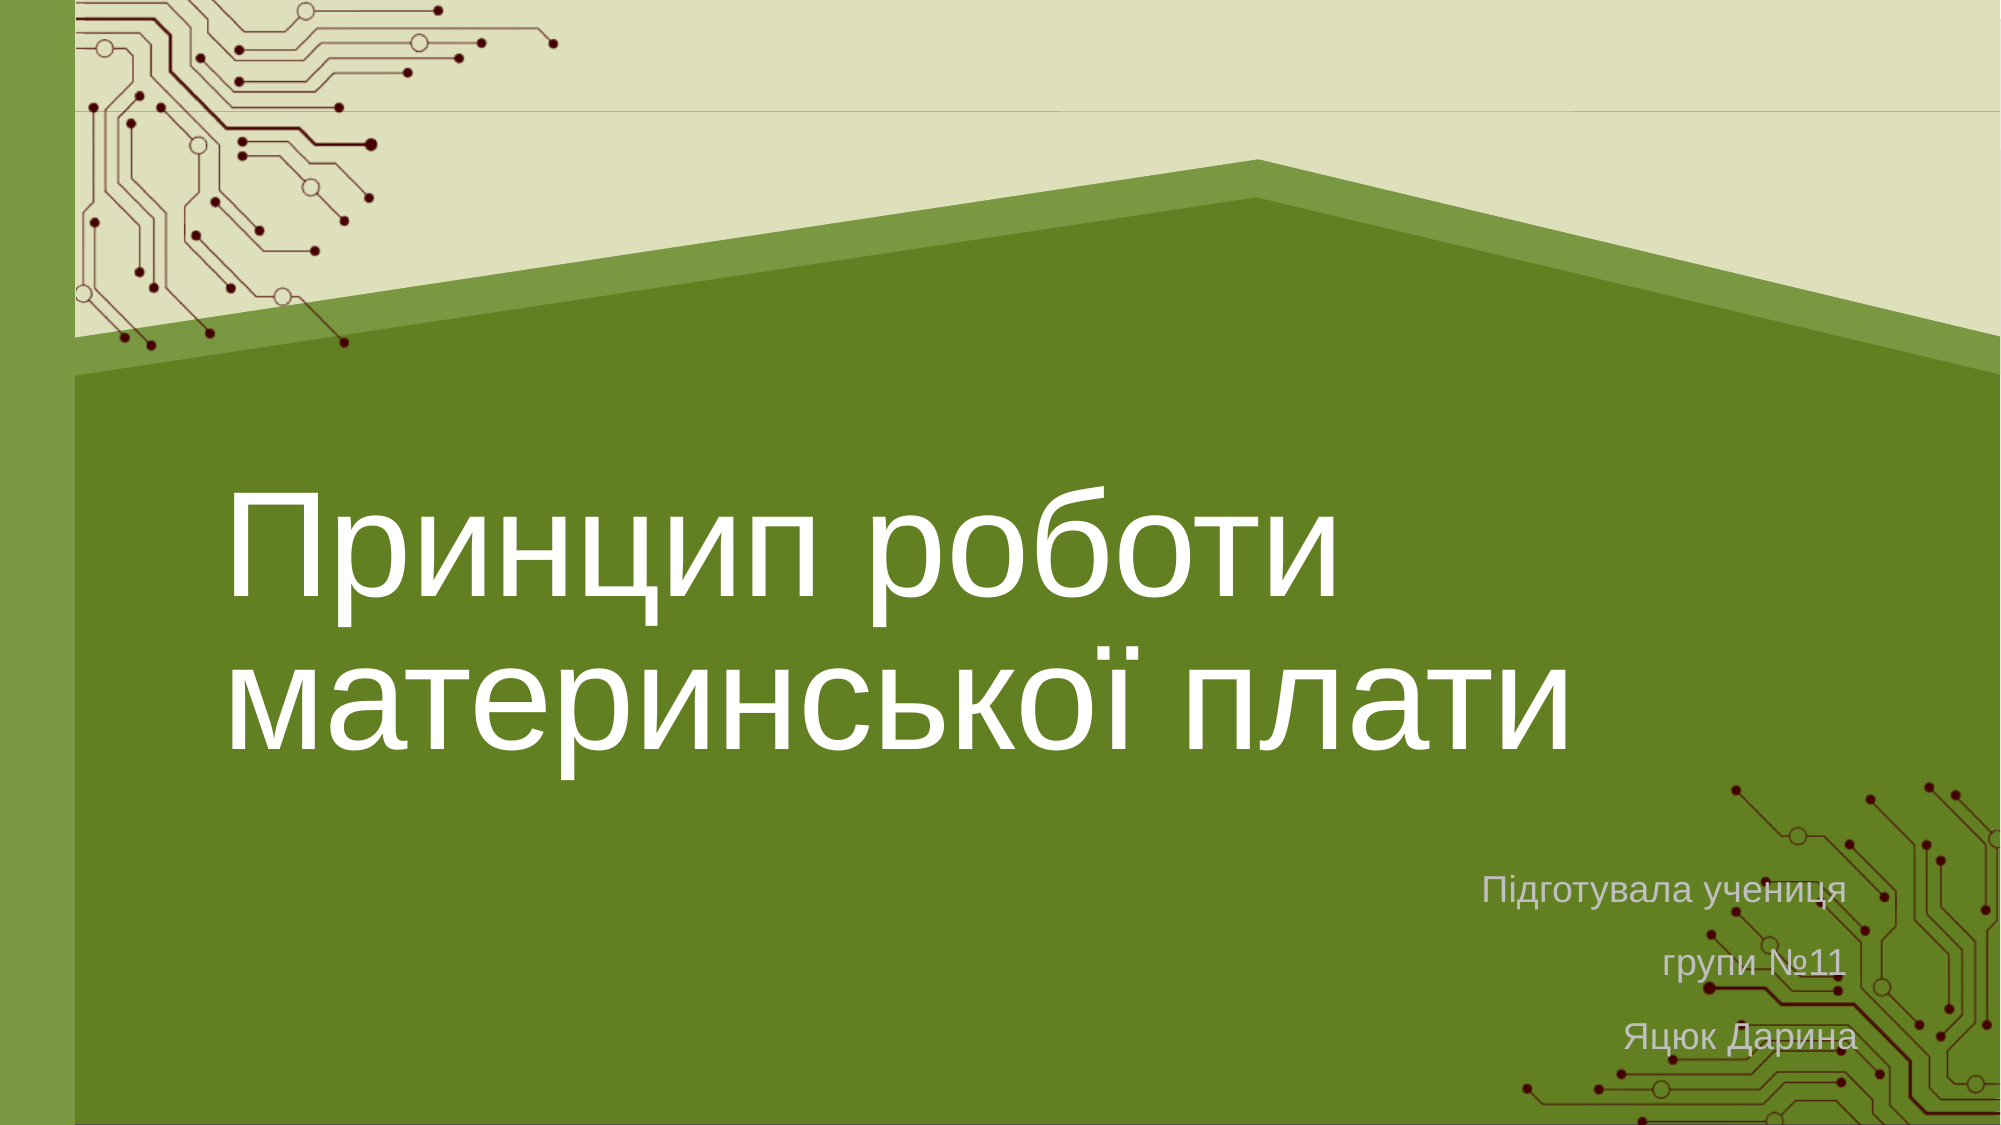

# Принцип роботи материнської плати
Підготувала учениця
групи №11
Яцюк Дарина